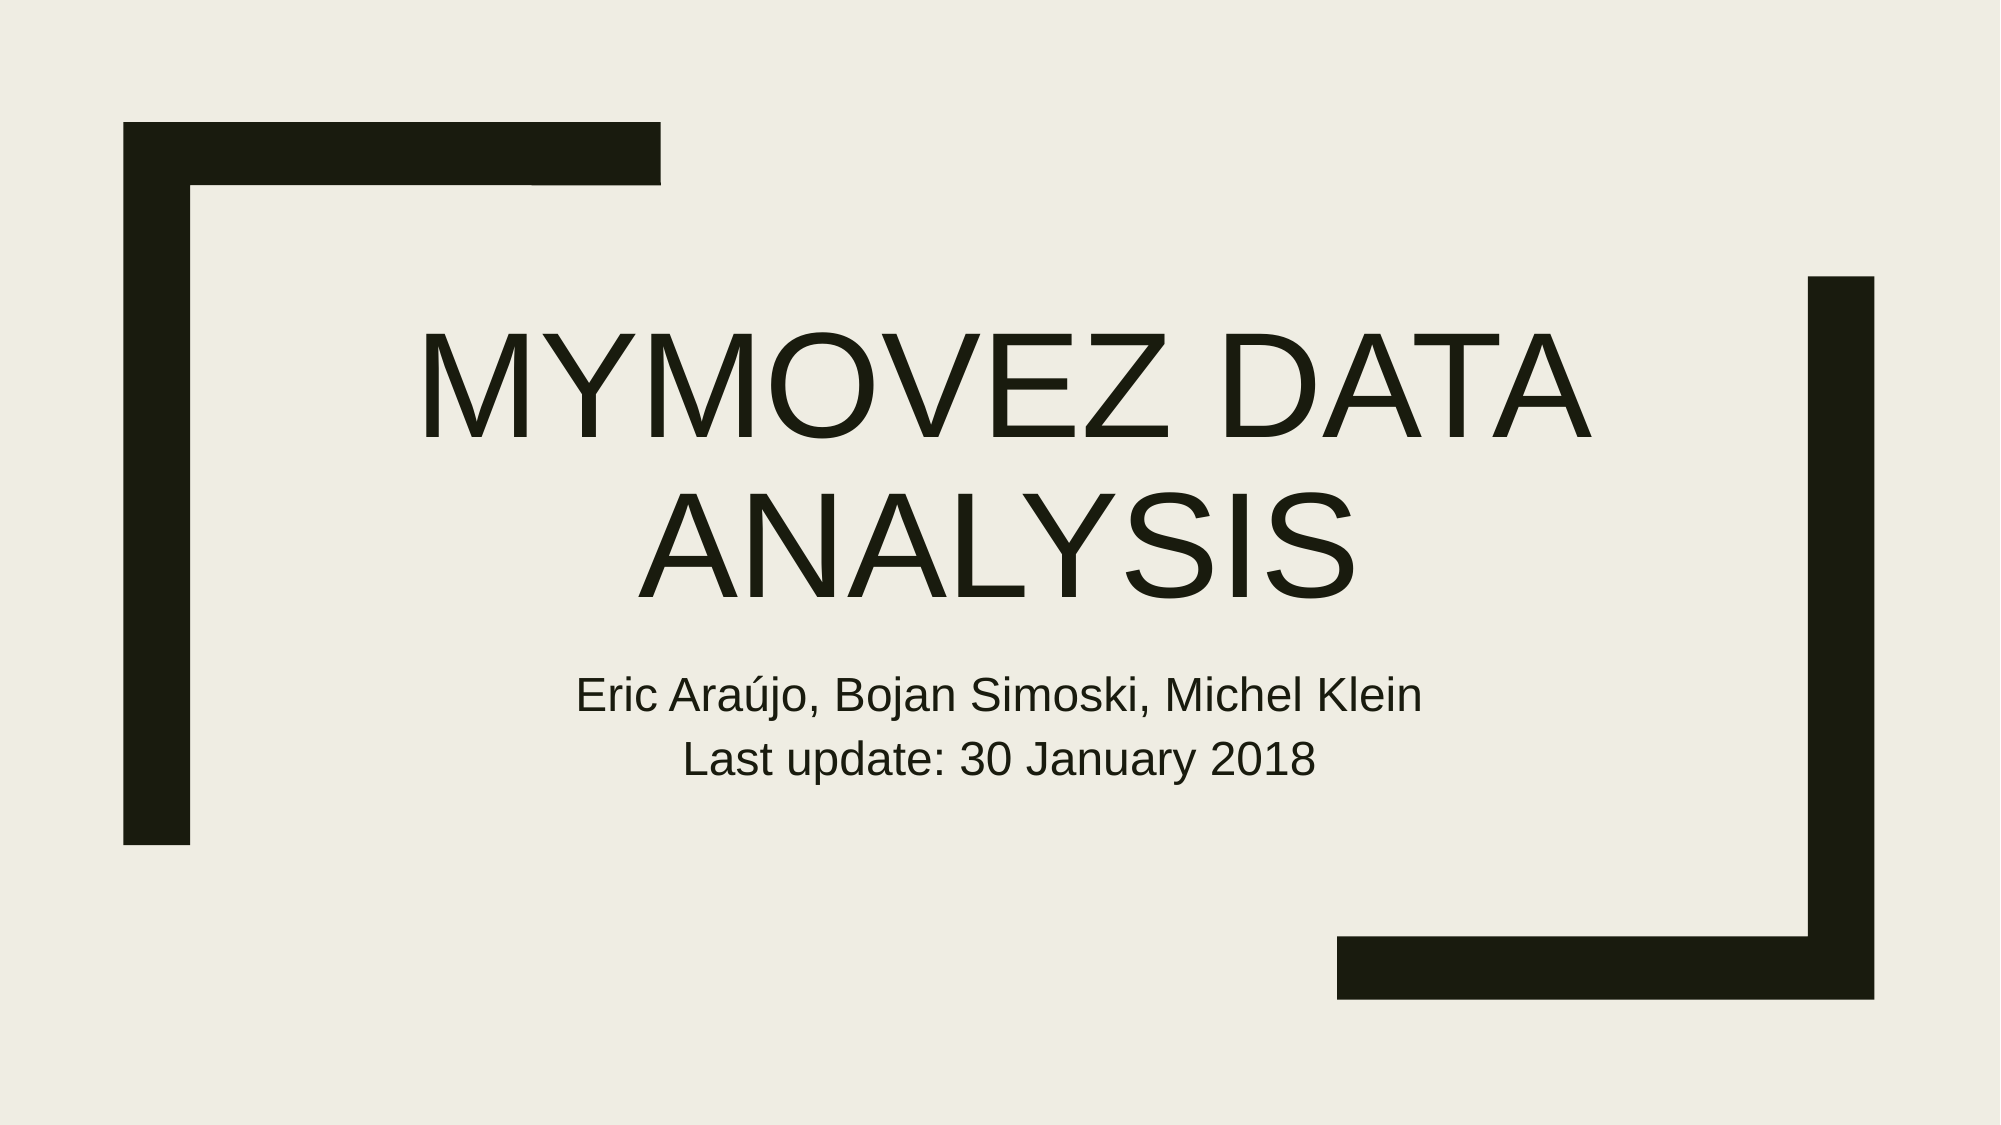

# MyMovez data analysis
Eric Araújo, Bojan Simoski, Michel Klein
Last update: 30 January 2018